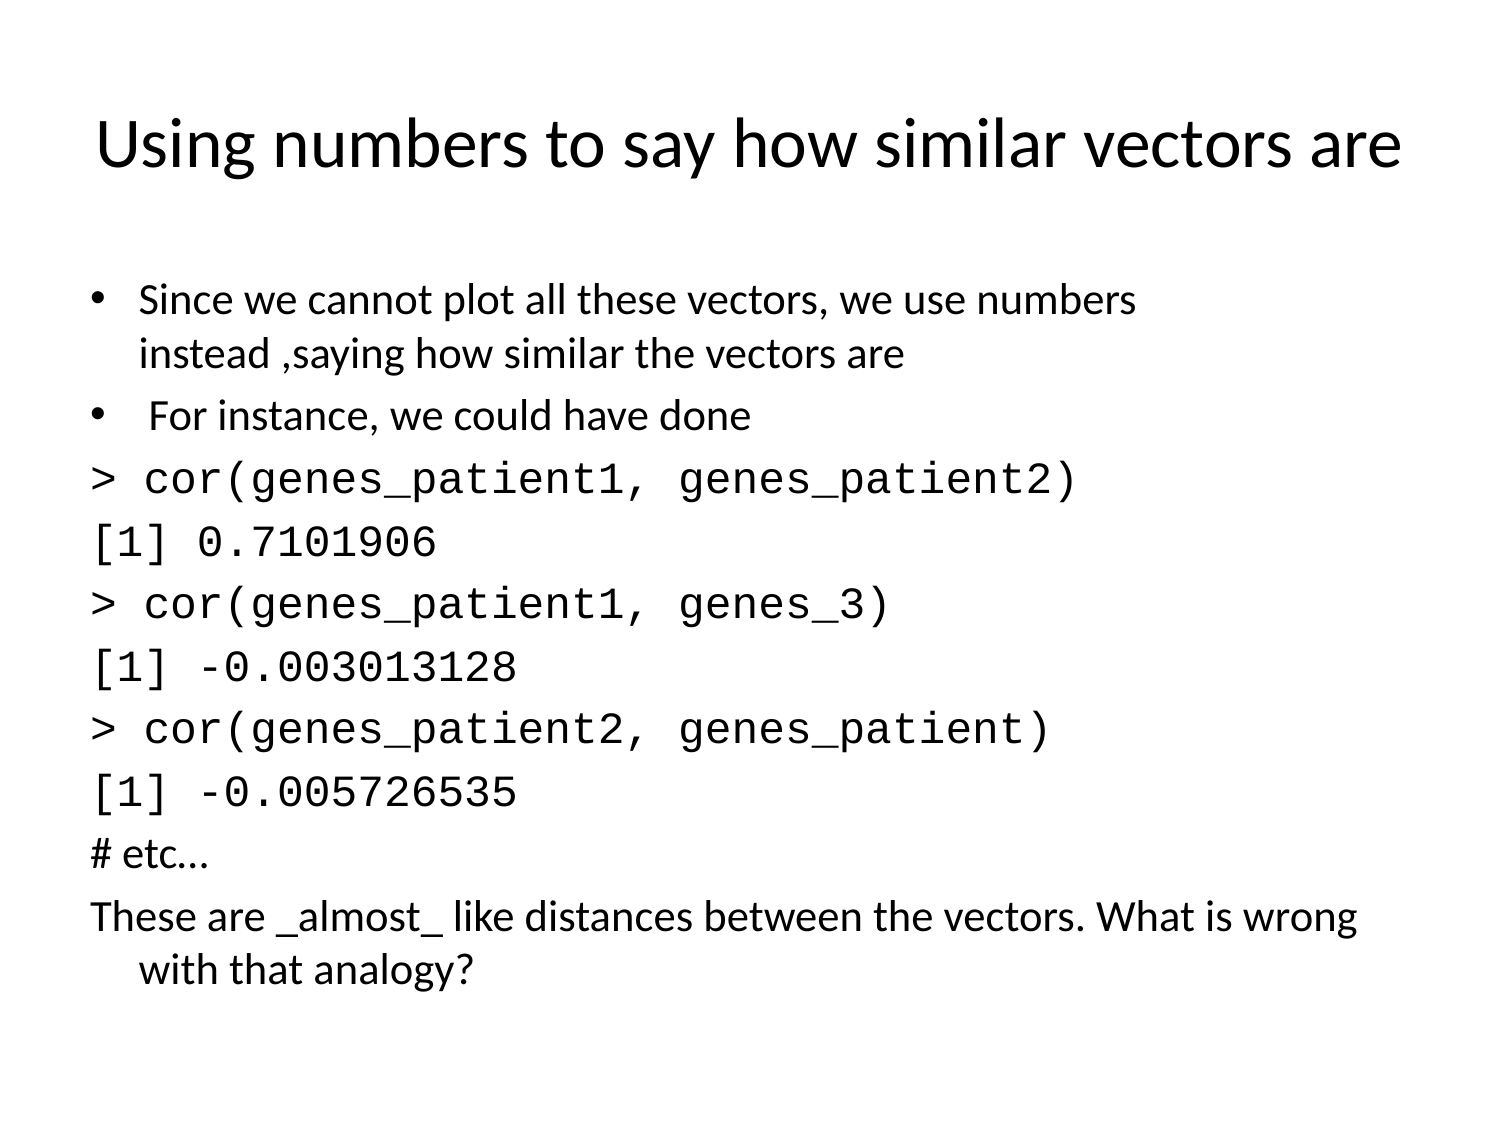

# Using numbers to say how similar vectors are
Since we cannot plot all these vectors, we use numbers instead ,saying how similar the vectors are
 For instance, we could have done
> cor(genes_patient1, genes_patient2)
[1] 0.7101906
> cor(genes_patient1, genes_3)
[1] -0.003013128
> cor(genes_patient2, genes_patient)
[1] -0.005726535
# etc…
These are _almost_ like distances between the vectors. What is wrong with that analogy?